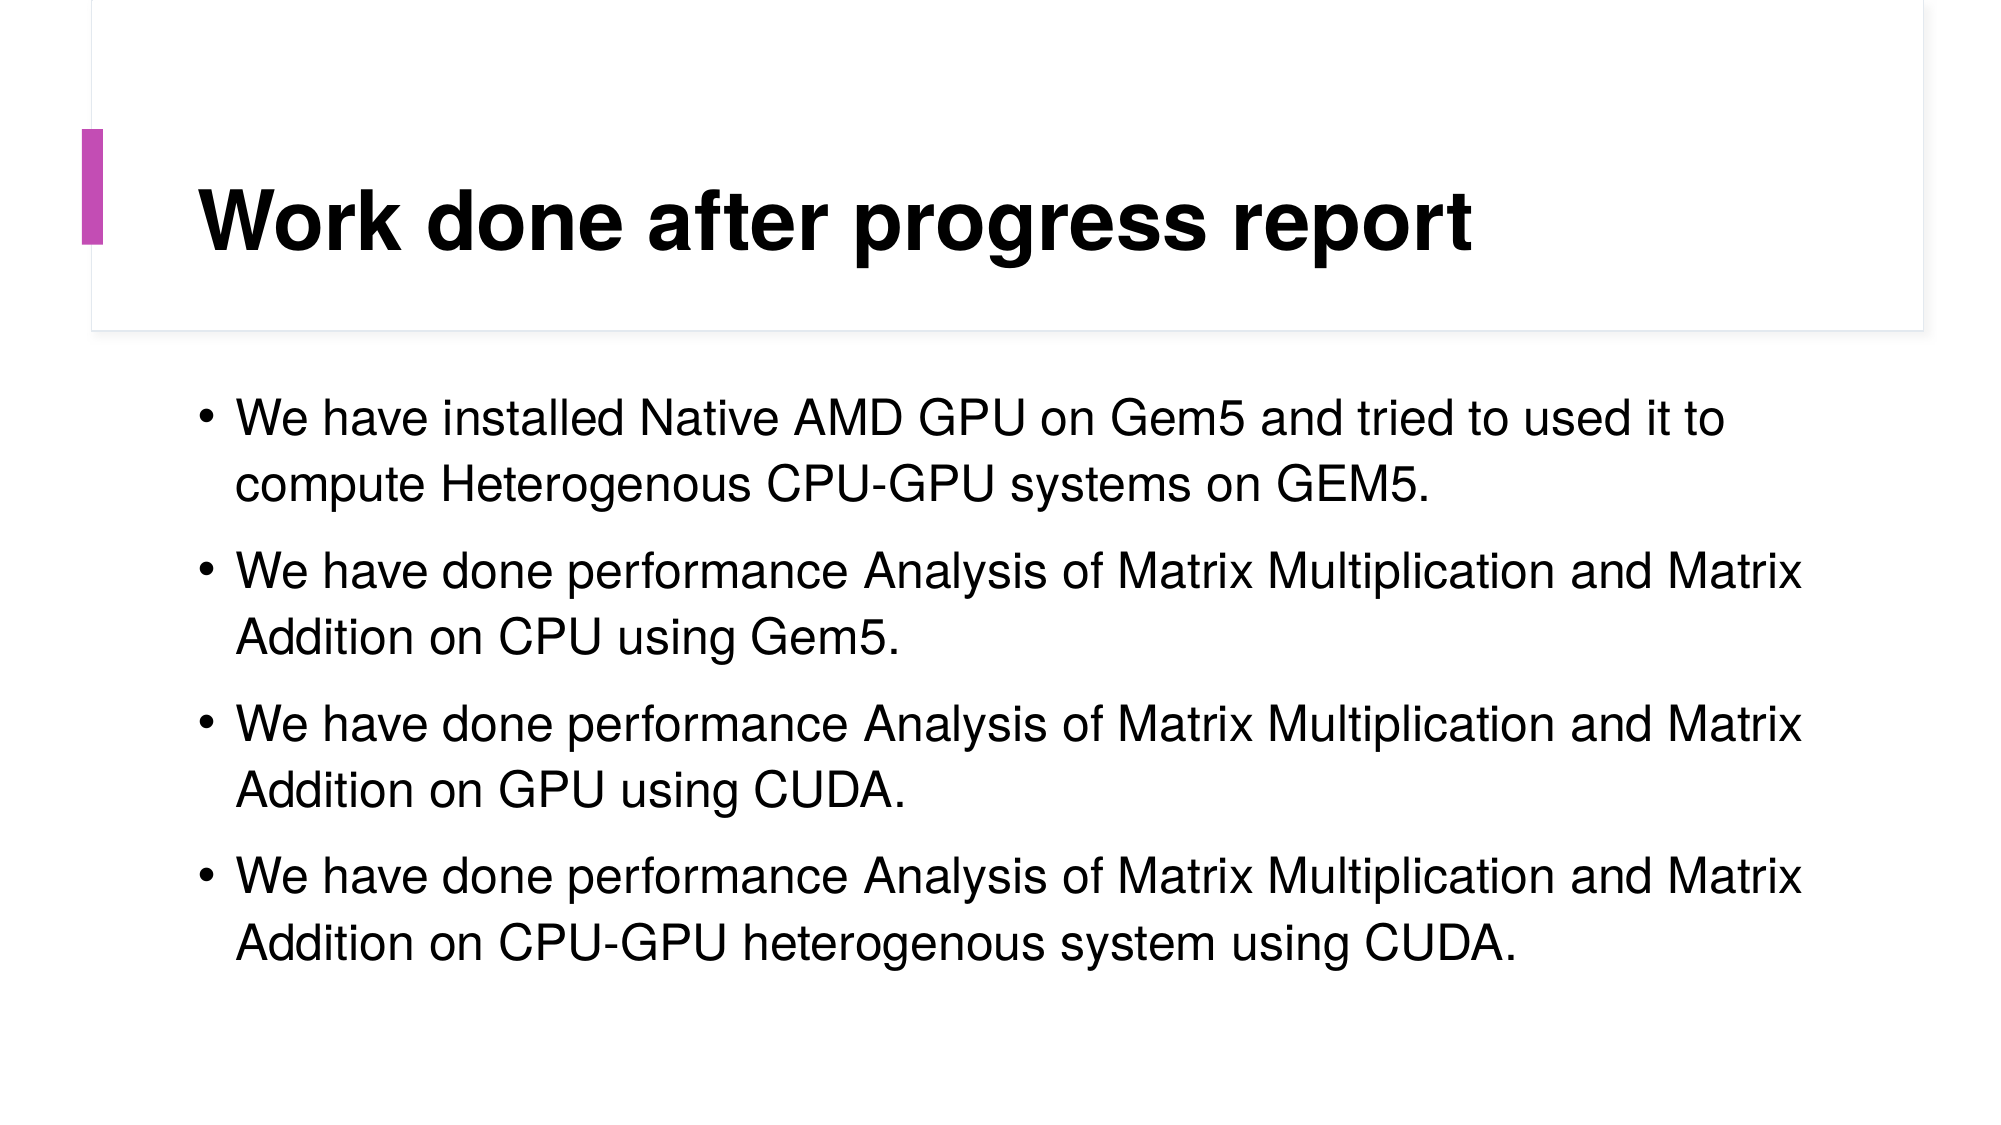

# Work done after progress report
We have installed Native AMD GPU on Gem5 and tried to used it to compute Heterogenous CPU-GPU systems on GEM5.
We have done performance Analysis of Matrix Multiplication and Matrix Addition on CPU using Gem5.
We have done performance Analysis of Matrix Multiplication and Matrix Addition on GPU using CUDA.
We have done performance Analysis of Matrix Multiplication and Matrix Addition on CPU-GPU heterogenous system using CUDA.